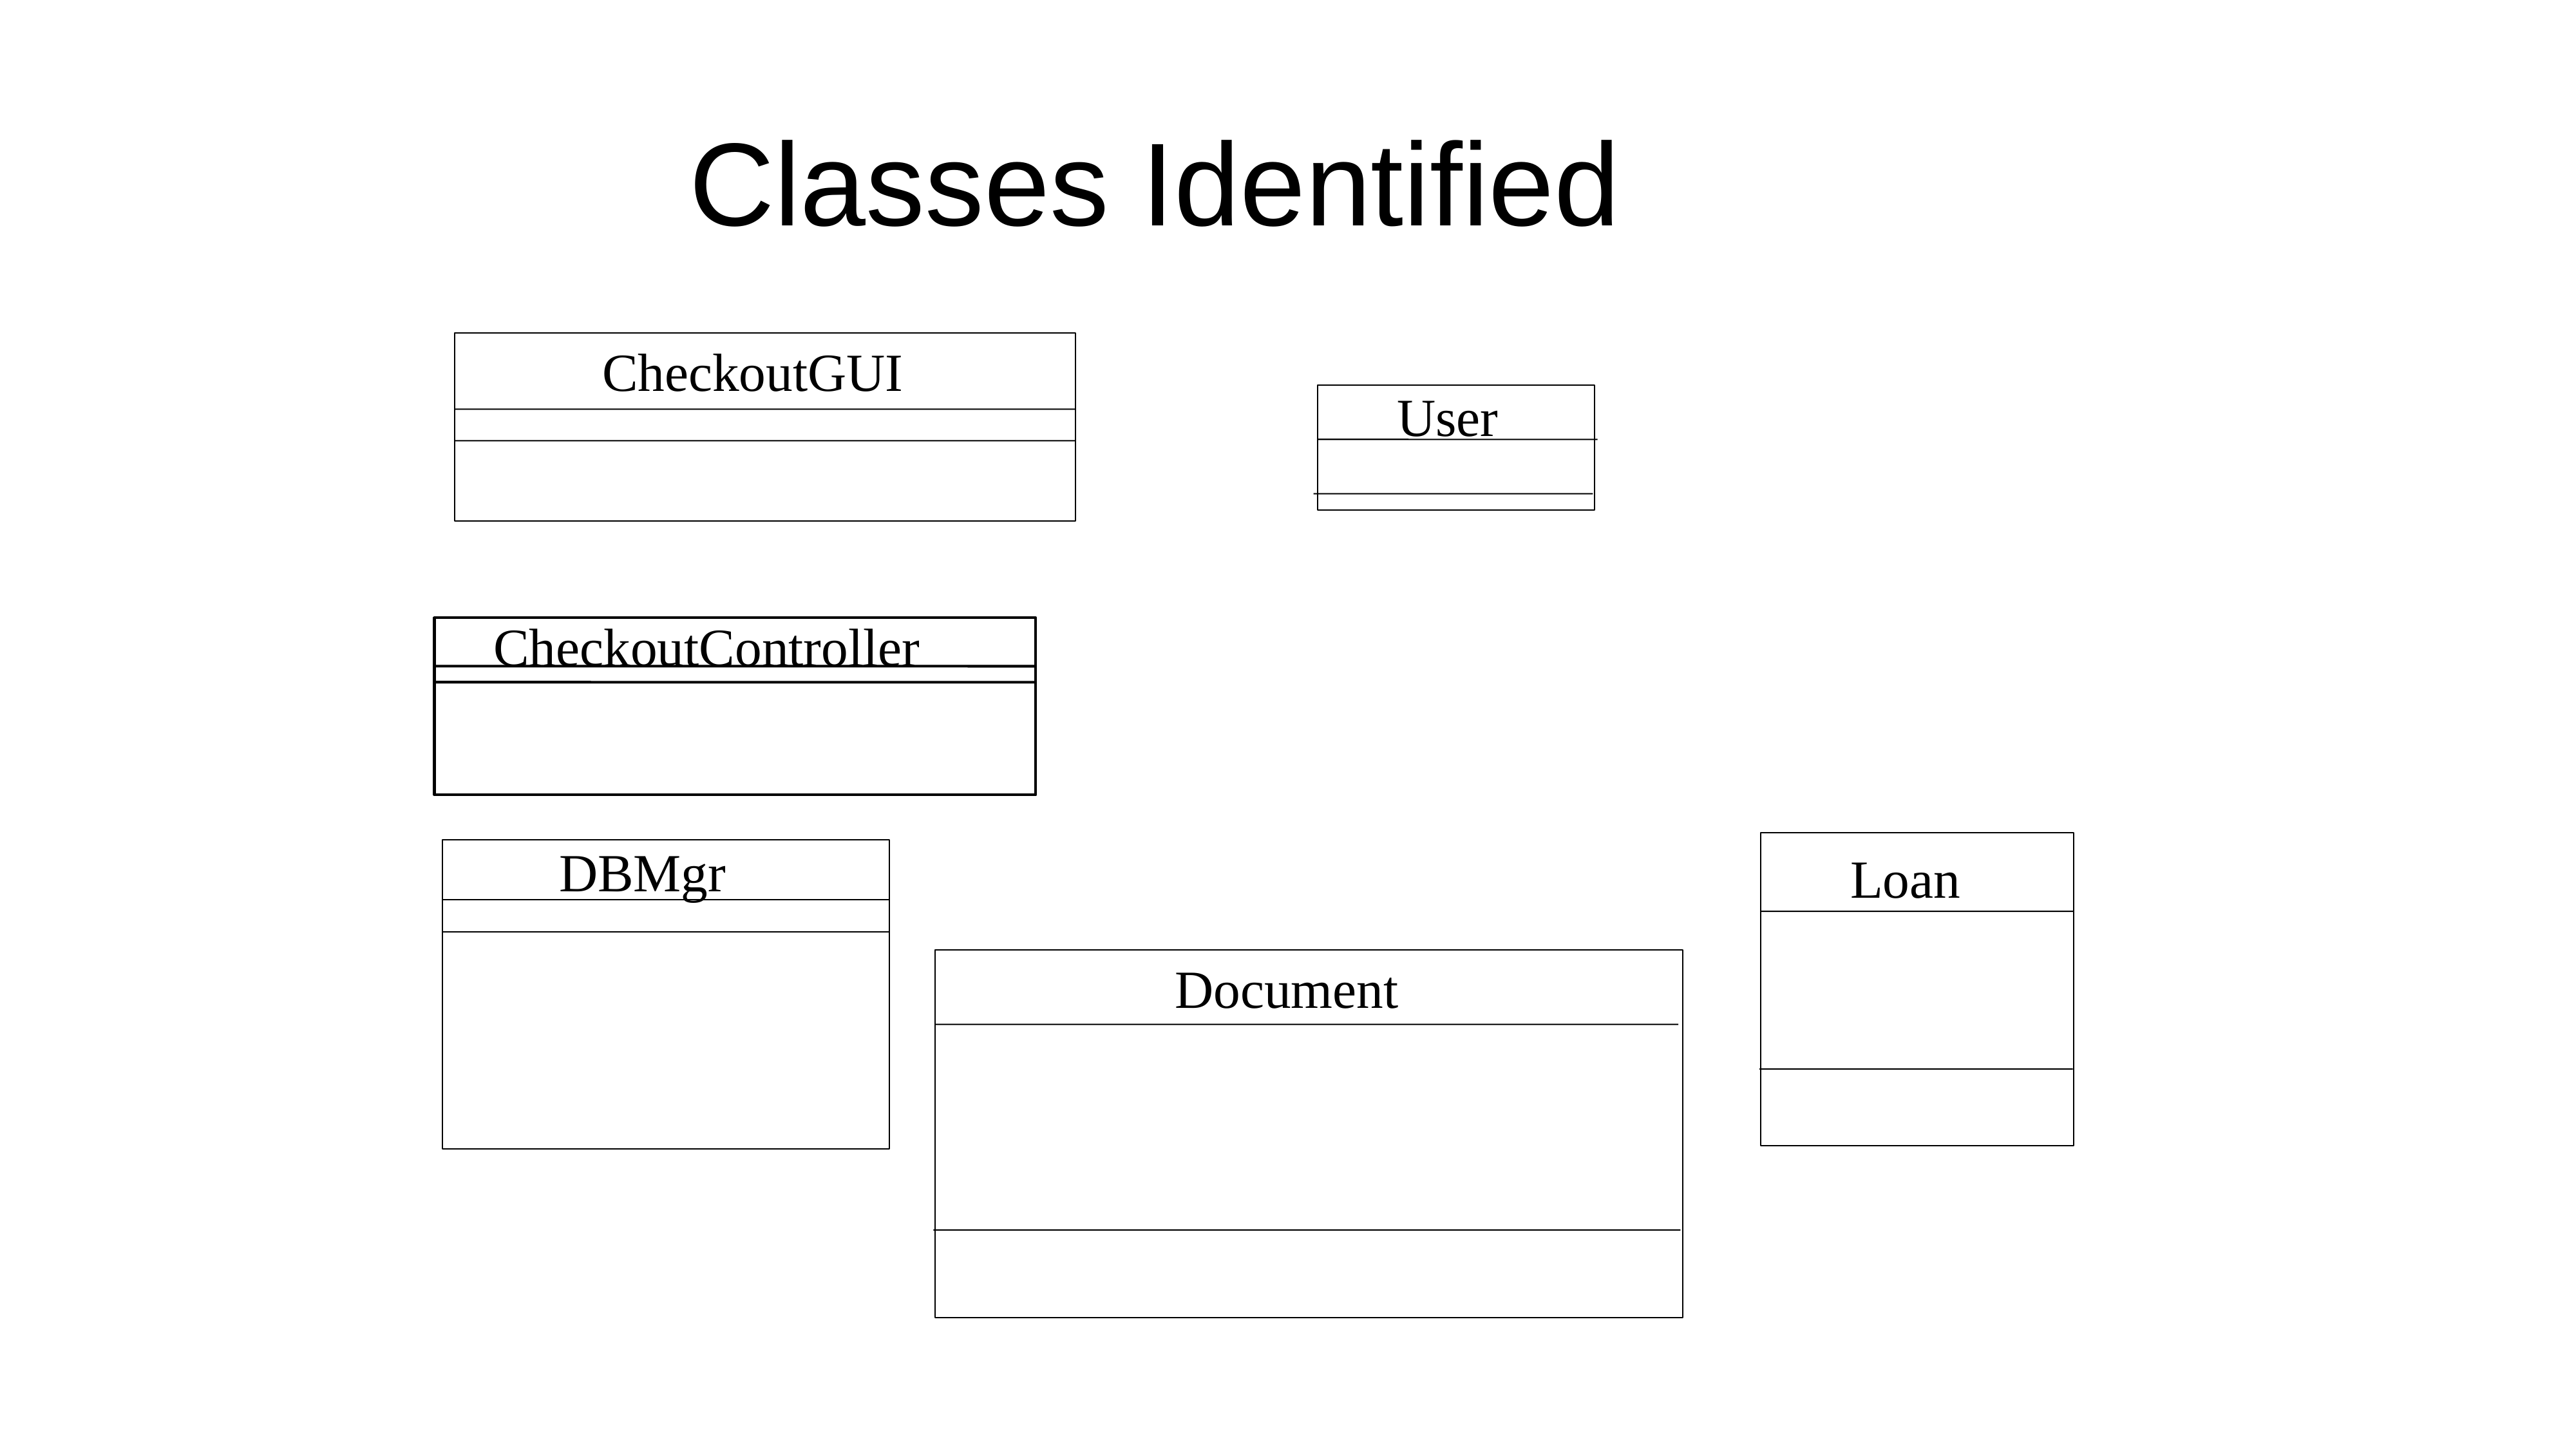

# Classes Identified
CheckoutGUI

User

CheckoutController

DBMgr

Loan

Document